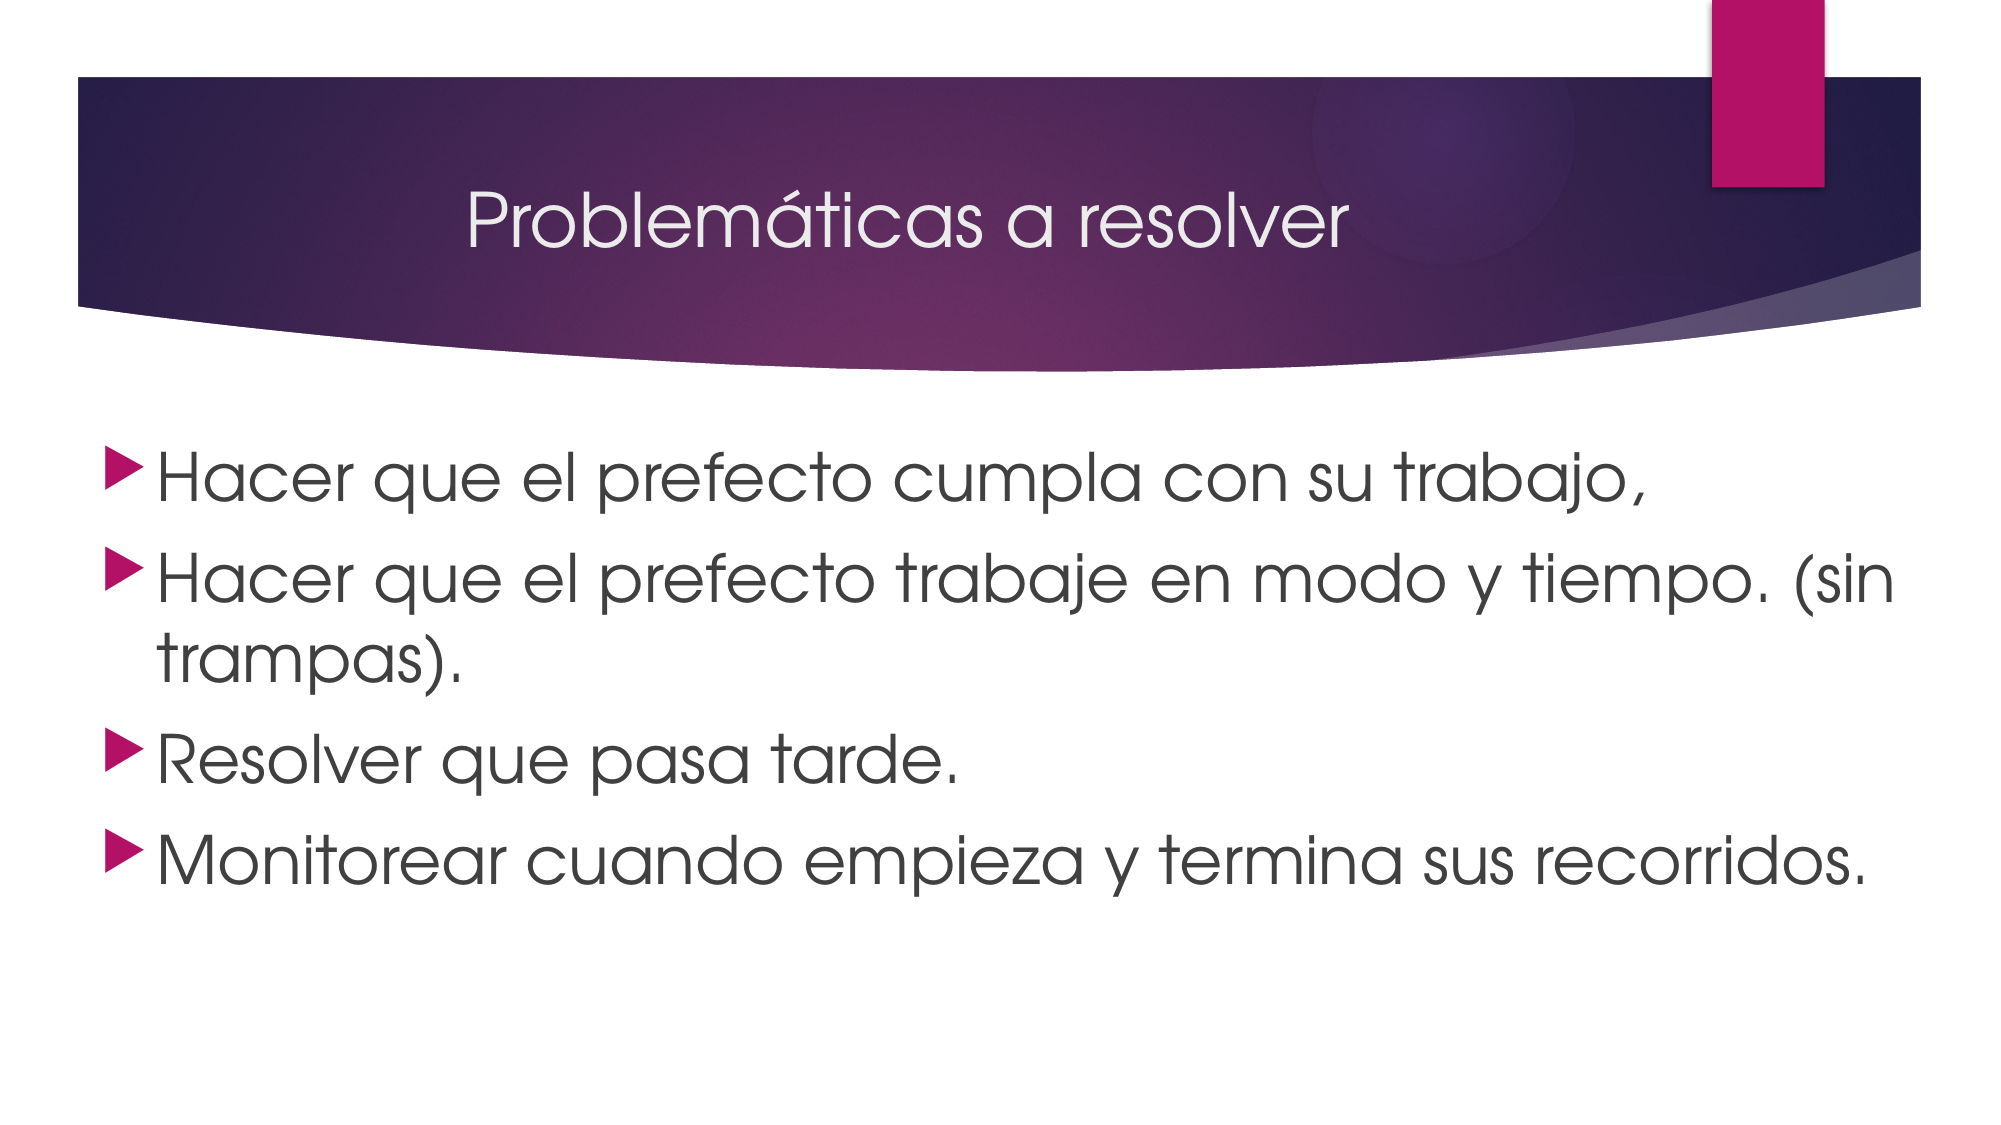

# Problemáticas a resolver
Hacer que el prefecto cumpla con su trabajo,
Hacer que el prefecto trabaje en modo y tiempo. (sin trampas).
Resolver que pasa tarde.
Monitorear cuando empieza y termina sus recorridos.